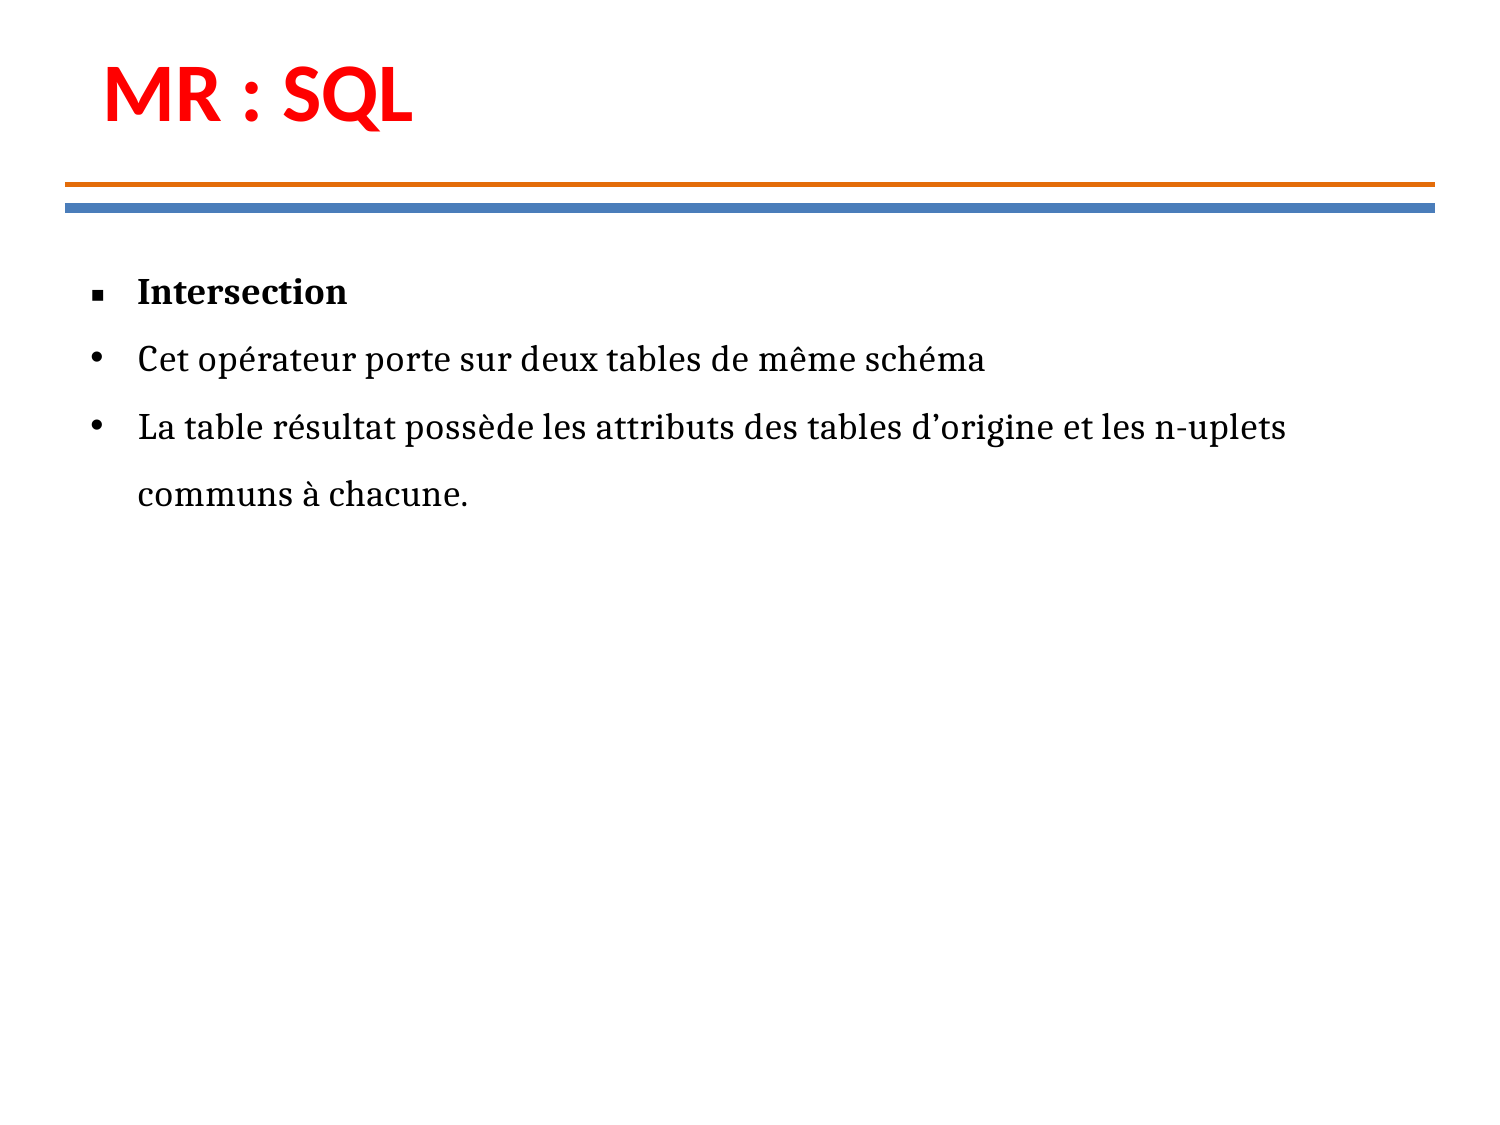

MR : SQL
Intersection
Cet opérateur porte sur deux tables de même schéma
La table résultat possède les attributs des tables d’origine et les n-uplets communs à chacune.